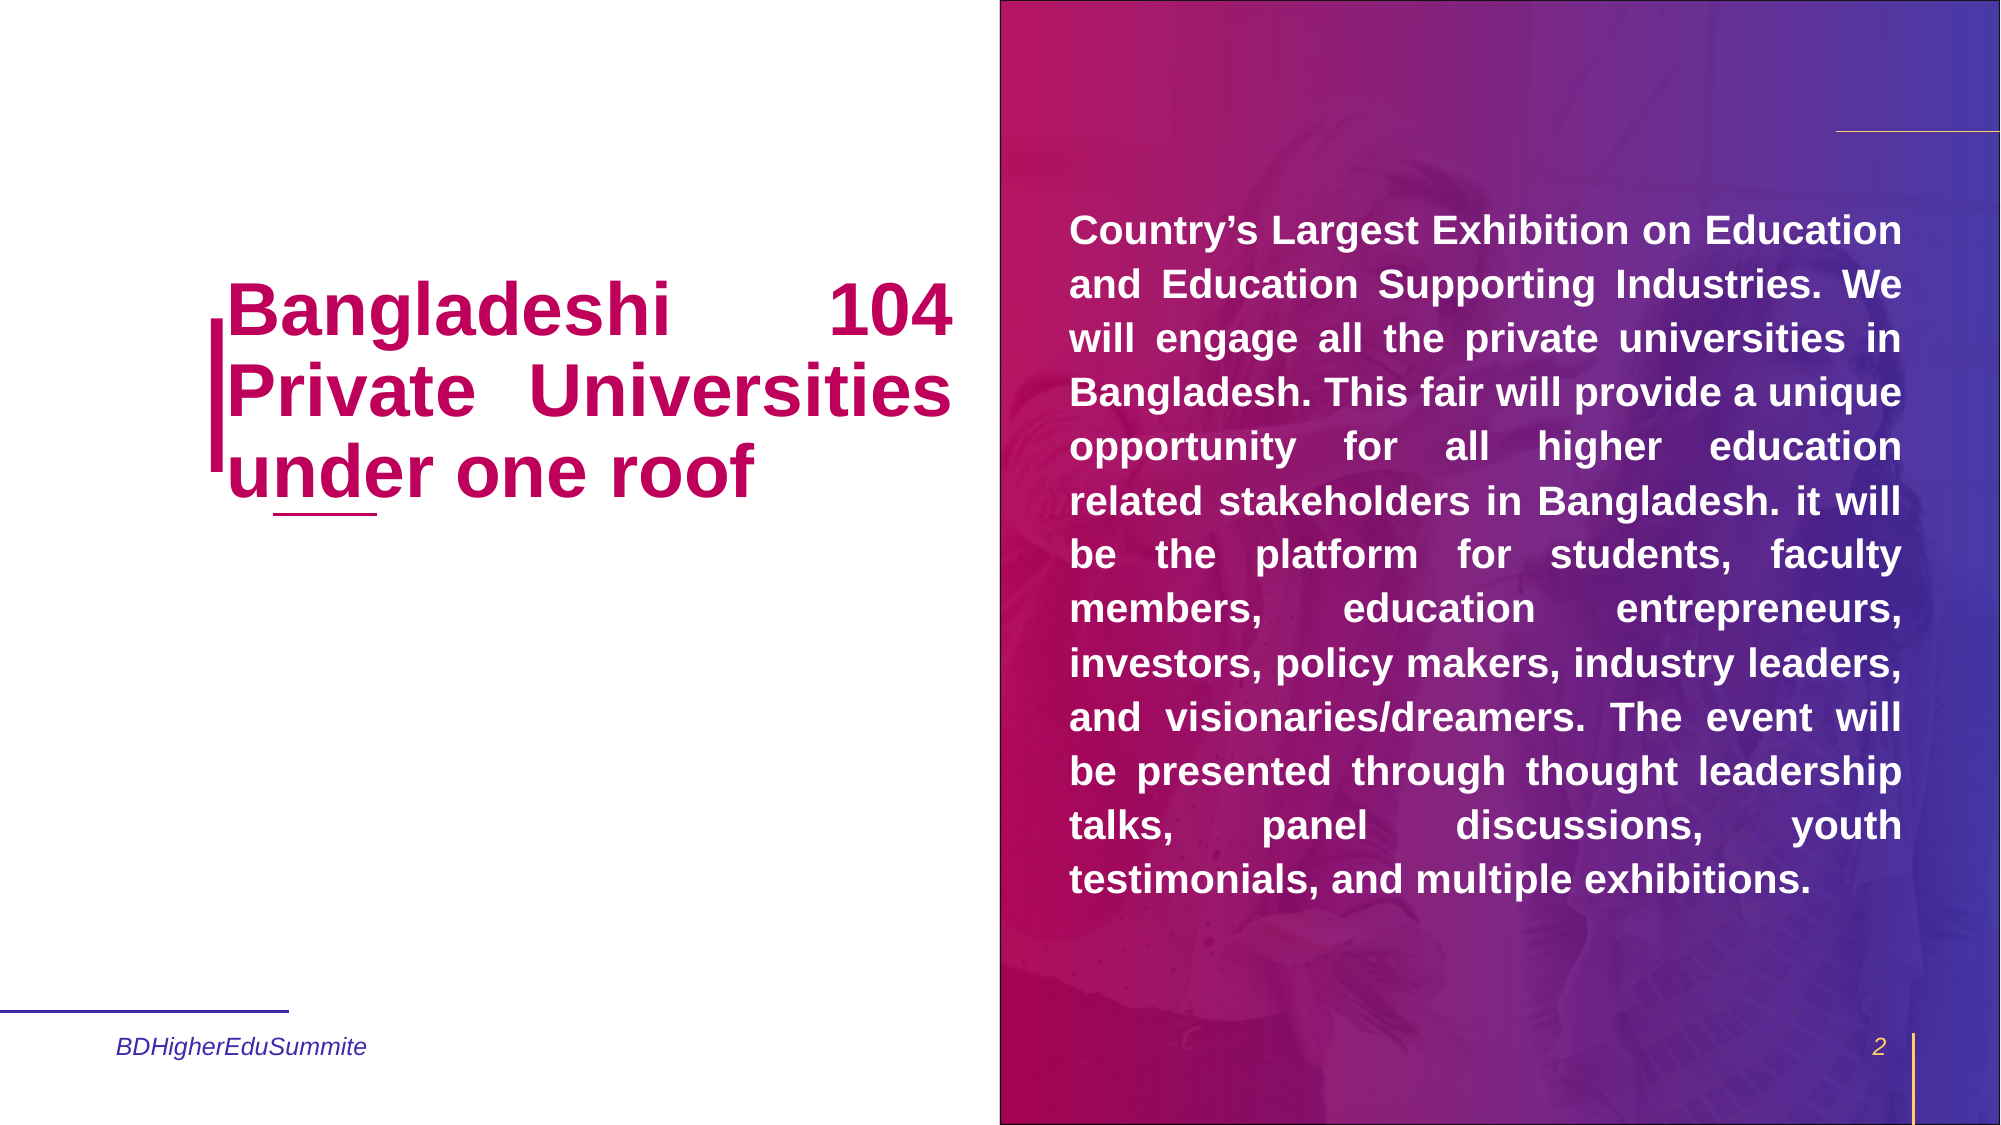

# Bangladeshi 104 Private Universities under one roof
Country’s Largest Exhibition on Education and Education Supporting Industries. We will engage all the private universities in Bangladesh. This fair will provide a unique opportunity for all higher education related stakeholders in Bangladesh. it will be the platform for students, faculty members, education entrepreneurs, investors, policy makers, industry leaders, and visionaries/dreamers. The event will be presented through thought leadership talks, panel discussions, youth testimonials, and multiple exhibitions.
BDHigherEduSummite
2